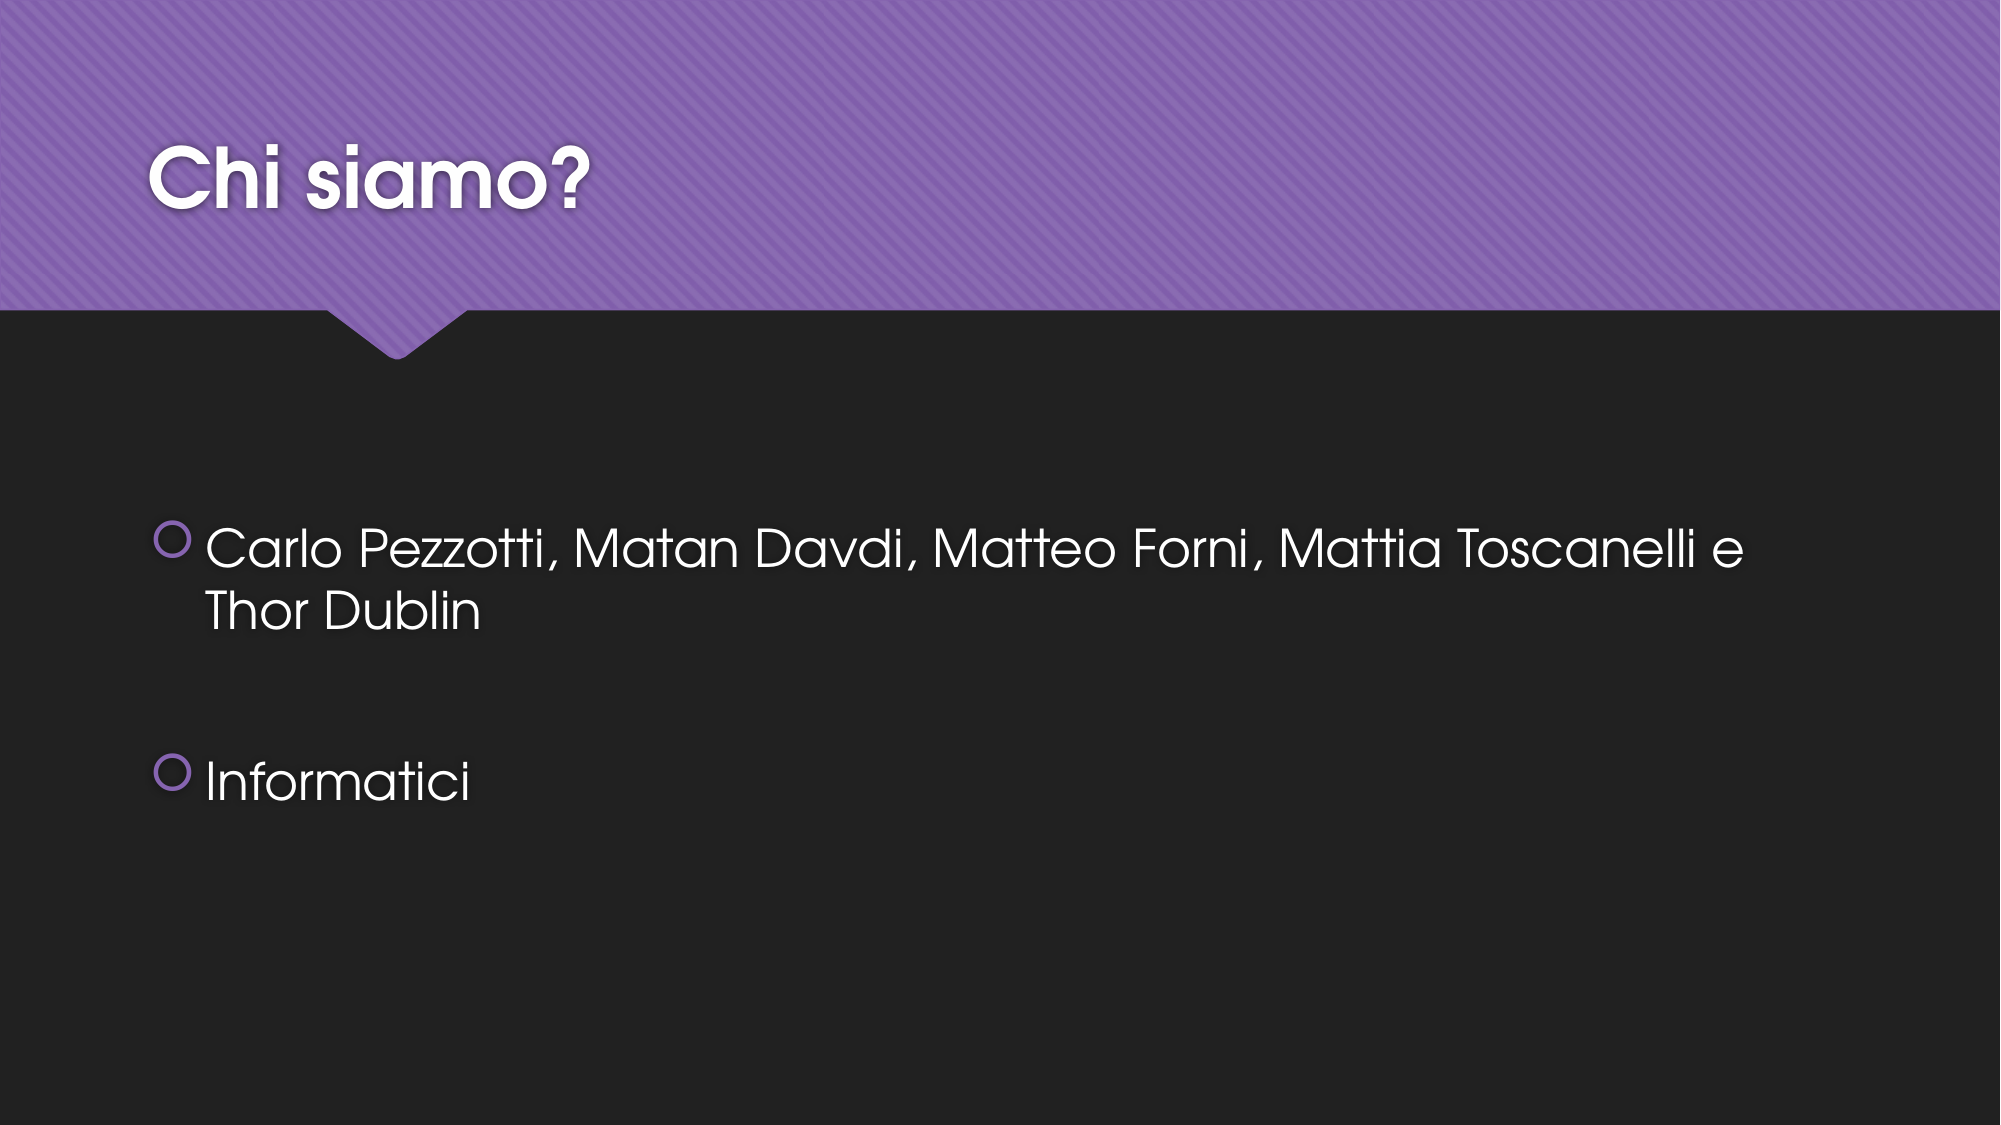

# Chi siamo?
Carlo Pezzotti, Matan Davdi, Matteo Forni, Mattia Toscanelli e Thor Dublin

Informatici